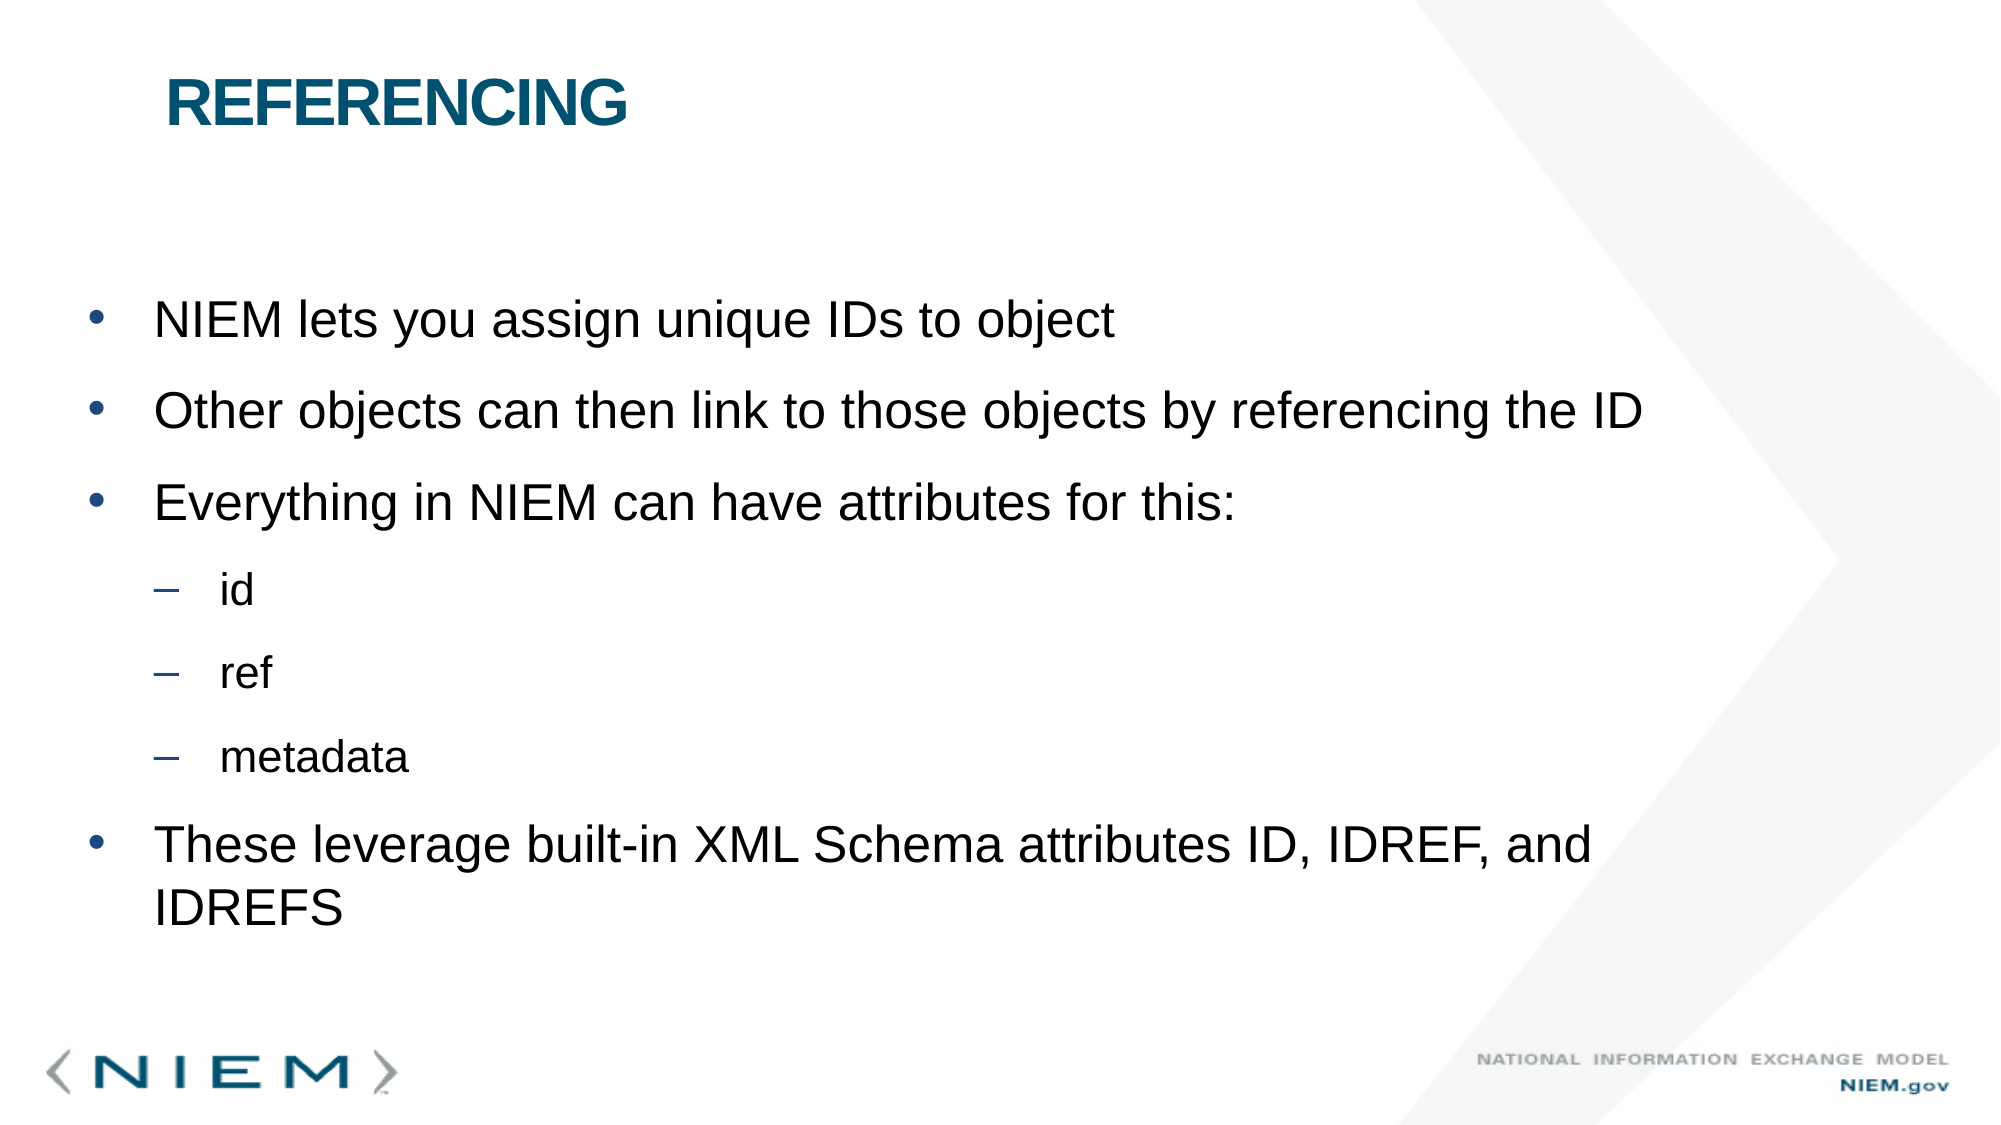

# Referencing
NIEM lets you assign unique IDs to object
Other objects can then link to those objects by referencing the ID
Everything in NIEM can have attributes for this:
id
ref
metadata
These leverage built-in XML Schema attributes ID, IDREF, and IDREFS